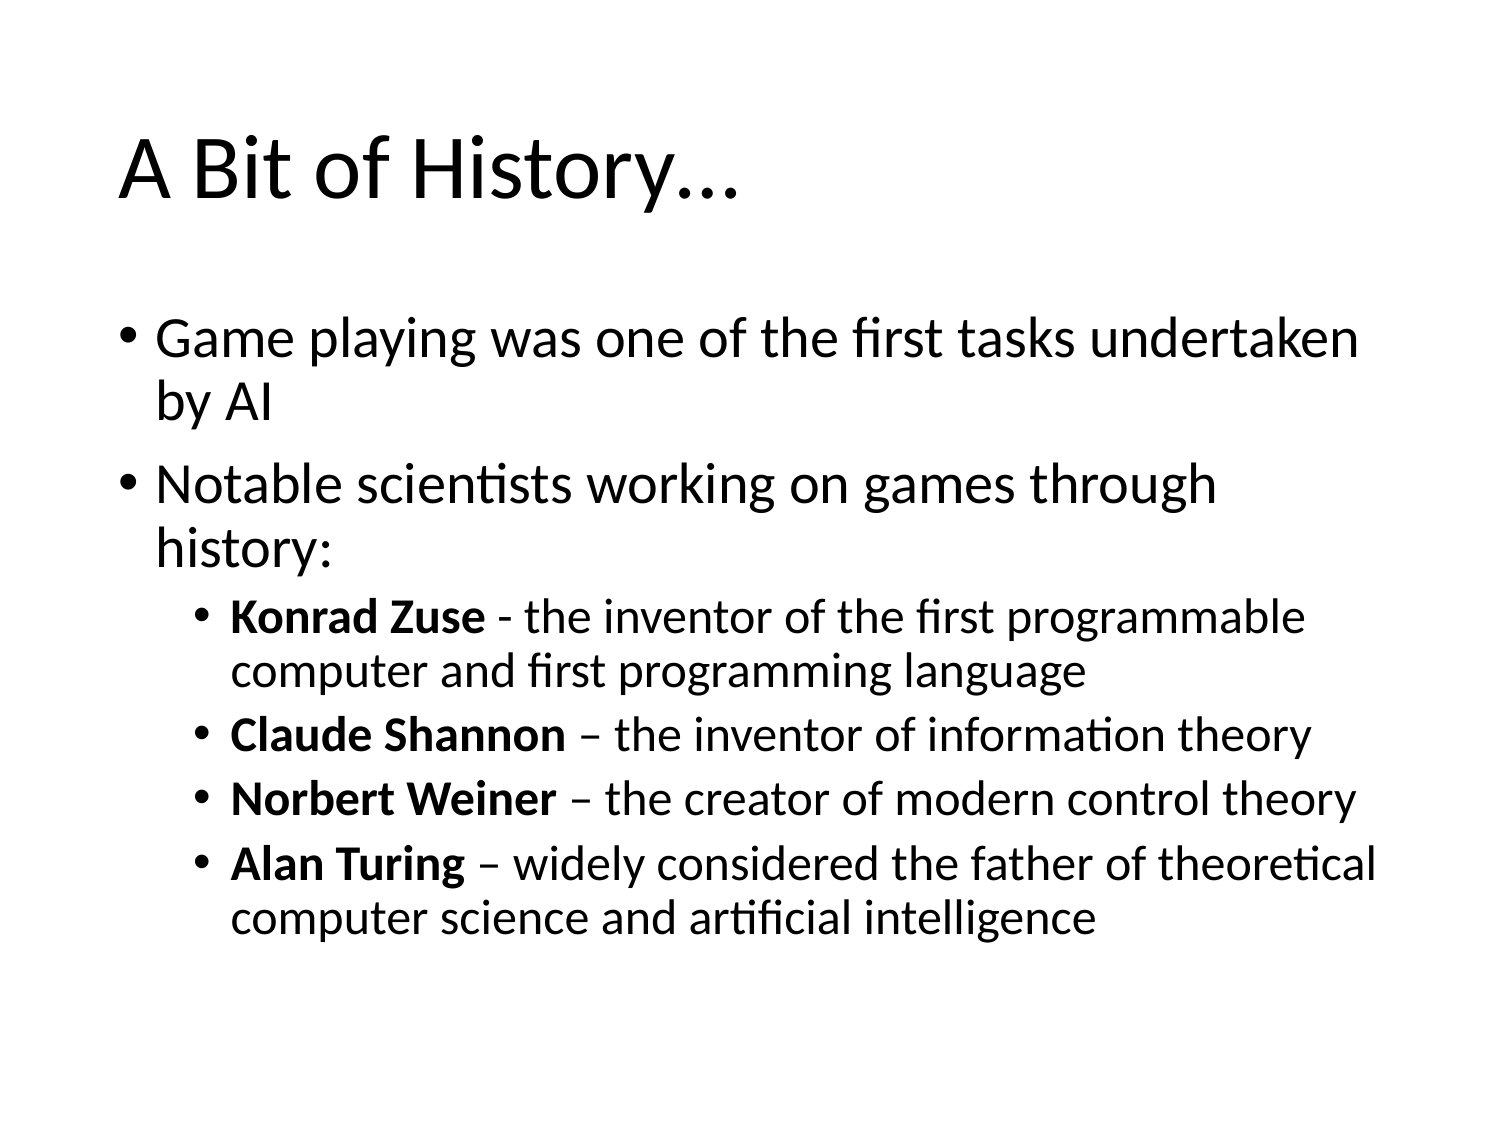

# A Bit of History…
Game playing was one of the first tasks undertaken by AI
Notable scientists working on games through history:
Konrad Zuse - the inventor of the first programmable computer and first programming language
Claude Shannon – the inventor of information theory
Norbert Weiner – the creator of modern control theory
Alan Turing – widely considered the father of theoretical computer science and artificial intelligence